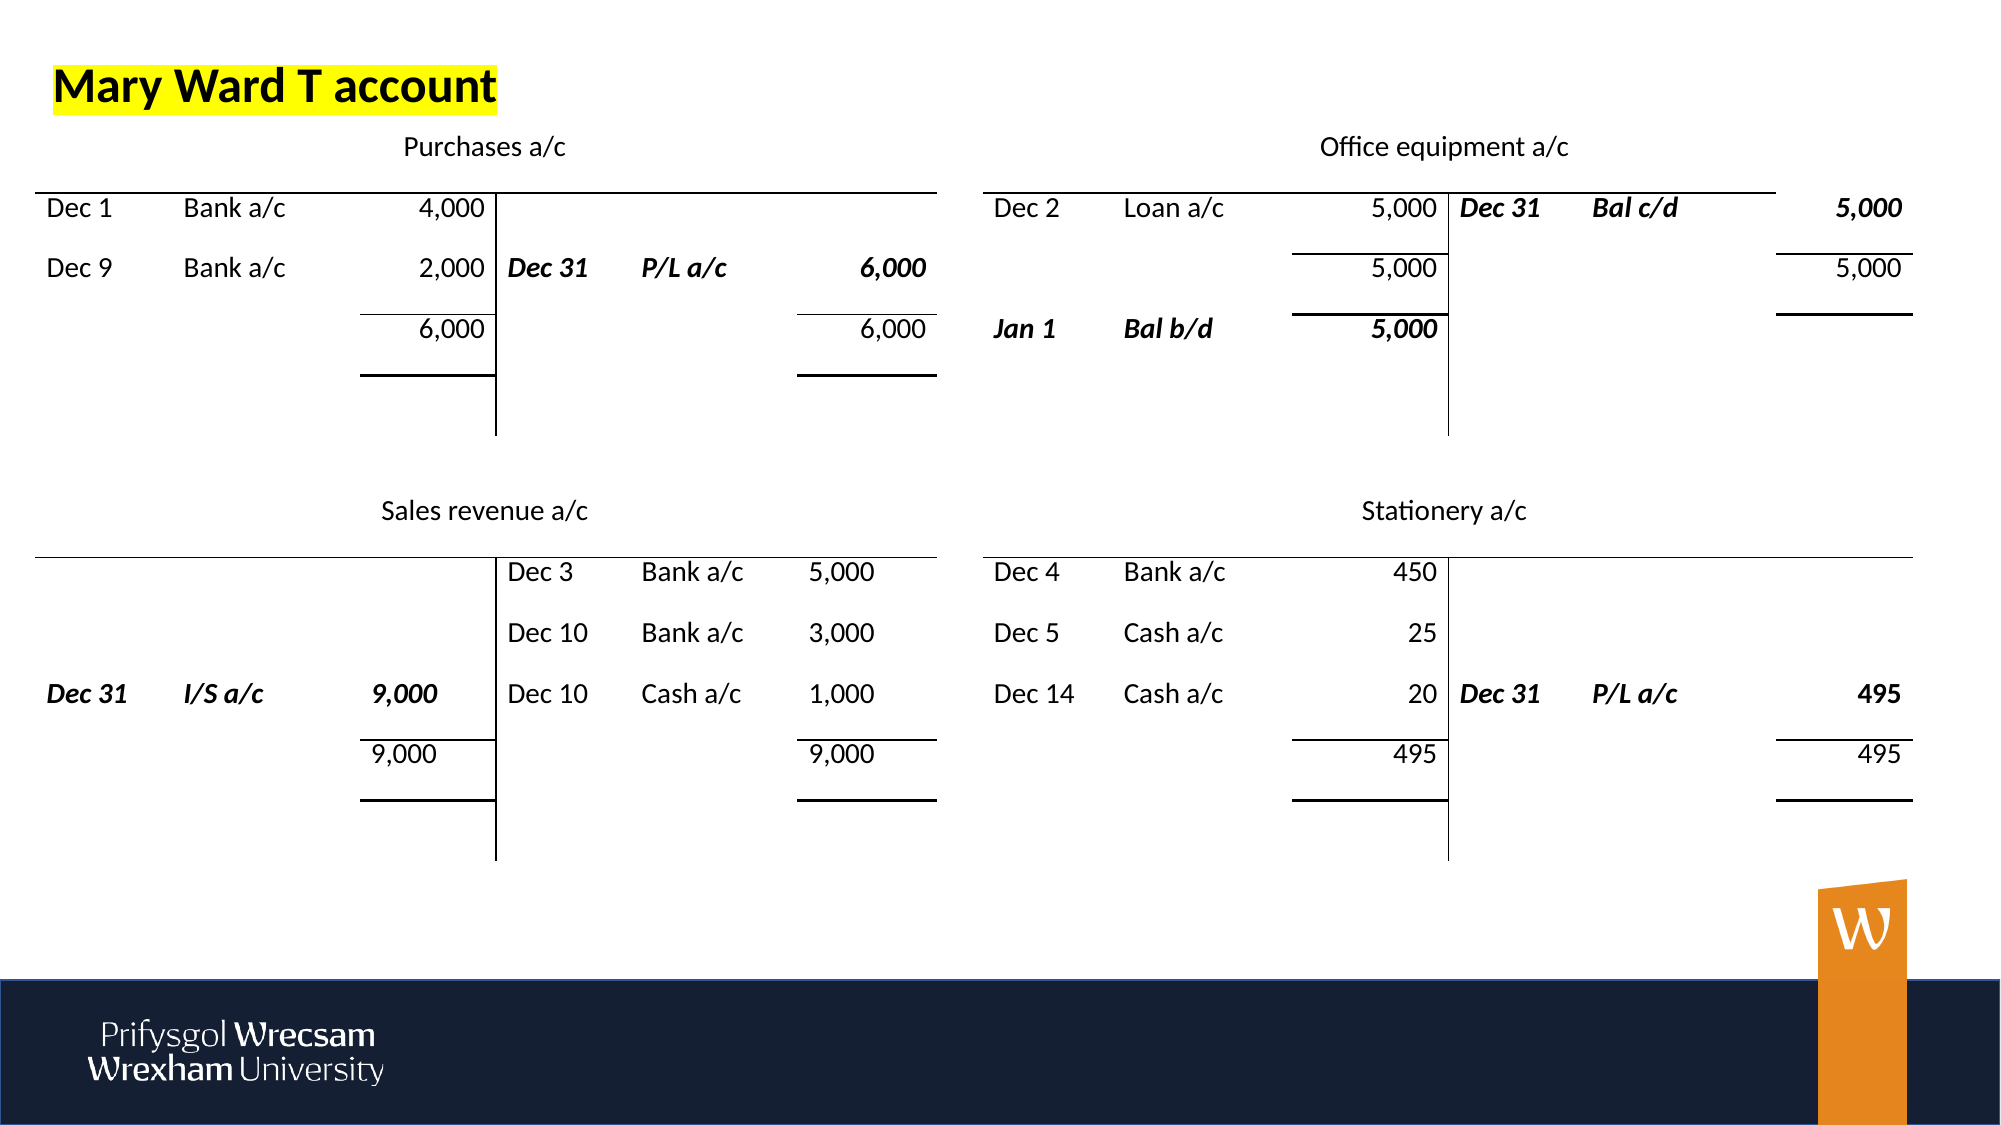

Mary Ward T account

|  | Purchases a/c |  |  |  |  |  |  | Office equipment a/c |  |  |  |  |
| --- | --- | --- | --- | --- | --- | --- | --- | --- | --- | --- | --- | --- |
| Dec 1 | Bank a/c | 4,000 |  |  |  |  | Dec 2 | Loan a/c | 5,000 | Dec 31 | Bal c/d | 5,000 |
| Dec 9 | Bank a/c | 2,000 | Dec 31 | P/L a/c | 6,000 |  |  |  | 5,000 |  |  | 5,000 |
|  |  | 6,000 |  |  | 6,000 |  | Jan 1 | Bal b/d | 5,000 |  |  |  |
|  |  |  |  |  |  |  |  |  |  |  |  |  |
|  |  |  |  |  |  |  |  |  |  |  |  |  |
|  | Sales revenue a/c |  |  |  |  |  |  | Stationery a/c |  |  |  |  |
|  |  |  | Dec 3 | Bank a/c | 5,000 |  | Dec 4 | Bank a/c | 450 |  |  |  |
|  |  |  | Dec 10 | Bank a/c | 3,000 |  | Dec 5 | Cash a/c | 25 |  |  |  |
| Dec 31 | I/S a/c | 9,000 | Dec 10 | Cash a/c | 1,000 |  | Dec 14 | Cash a/c | 20 | Dec 31 | P/L a/c | 495 |
|  |  | 9,000 |  |  | 9,000 |  |  |  | 495 |  |  | 495 |
|  |  |  |  |  |  |  |  |  |  |  |  |  |